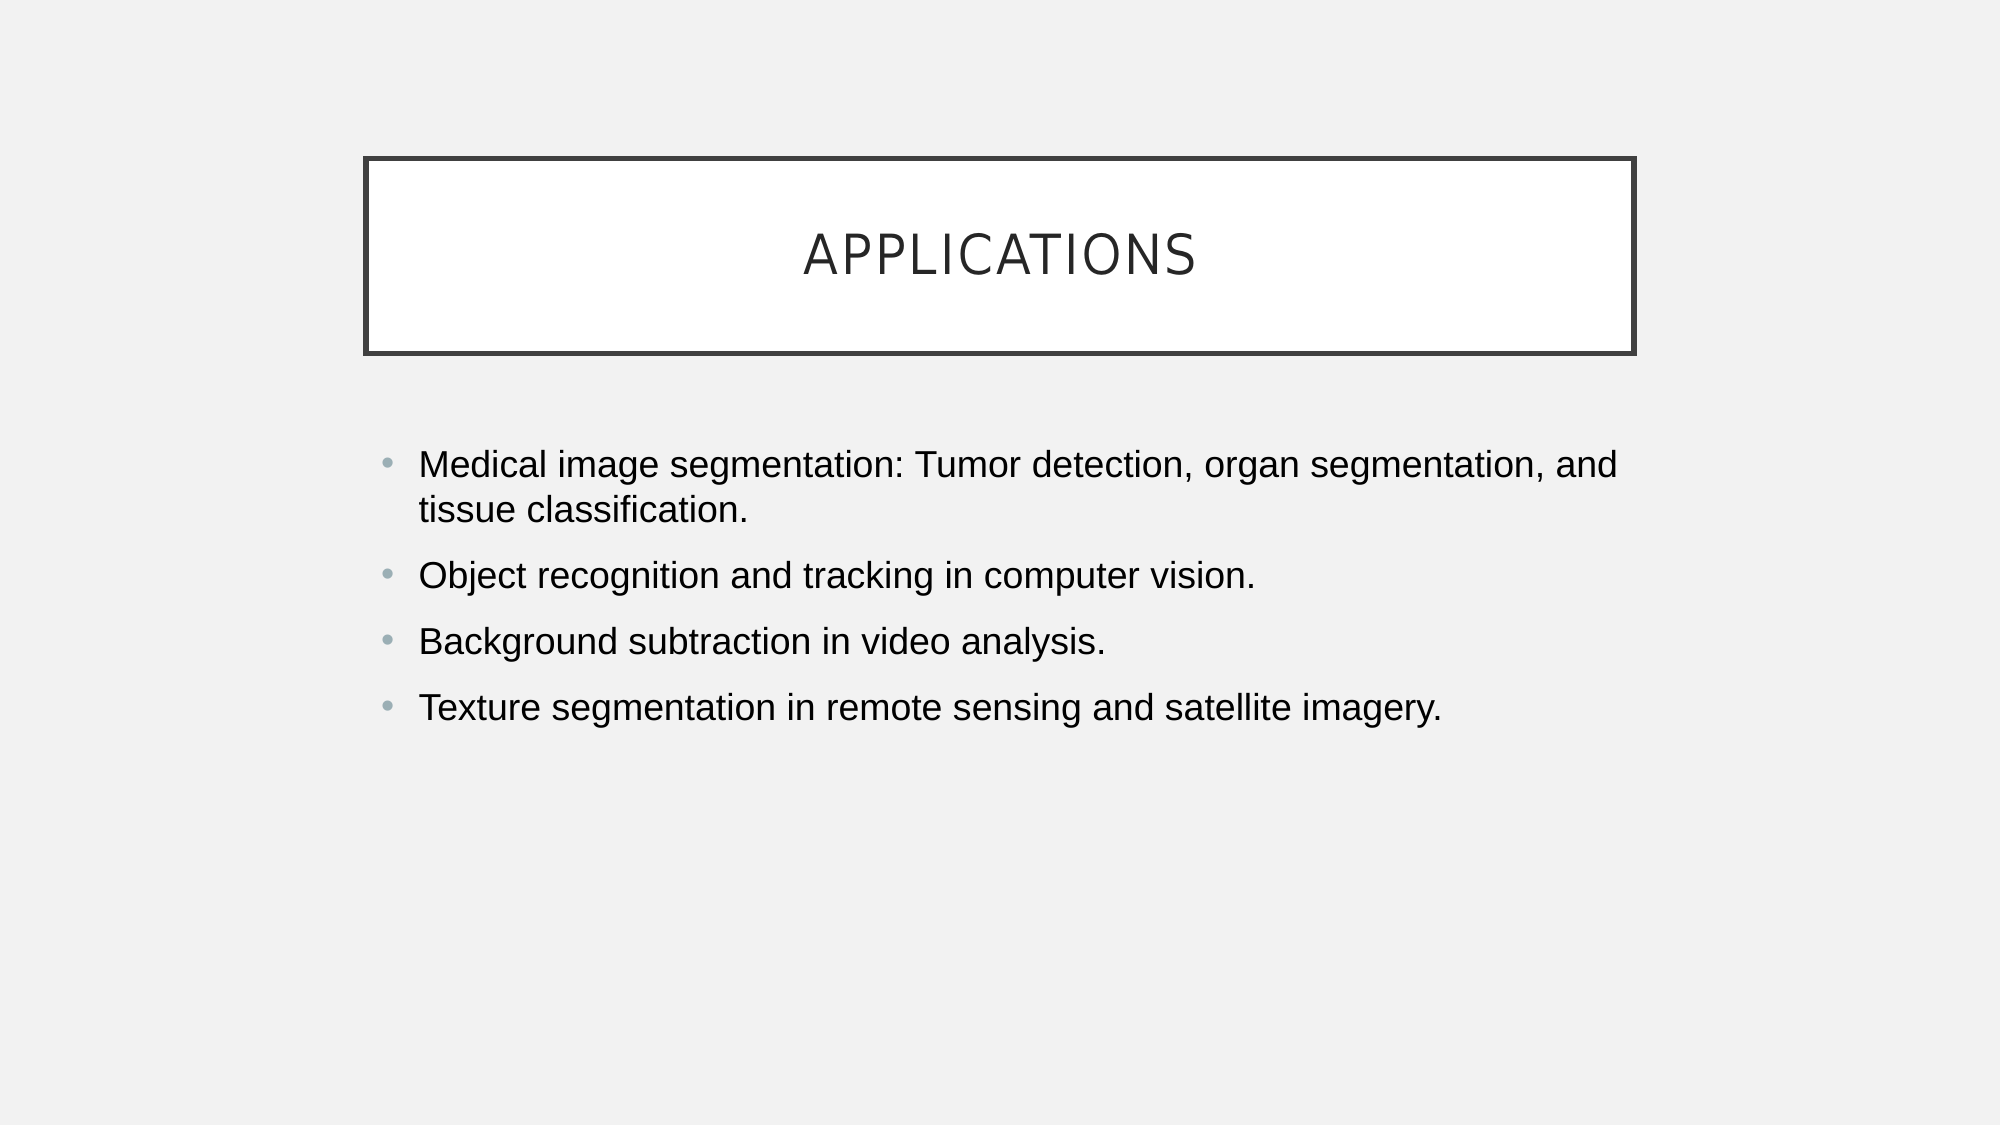

# applications
Medical image segmentation: Tumor detection, organ segmentation, and tissue classification.
Object recognition and tracking in computer vision.
Background subtraction in video analysis.
Texture segmentation in remote sensing and satellite imagery.